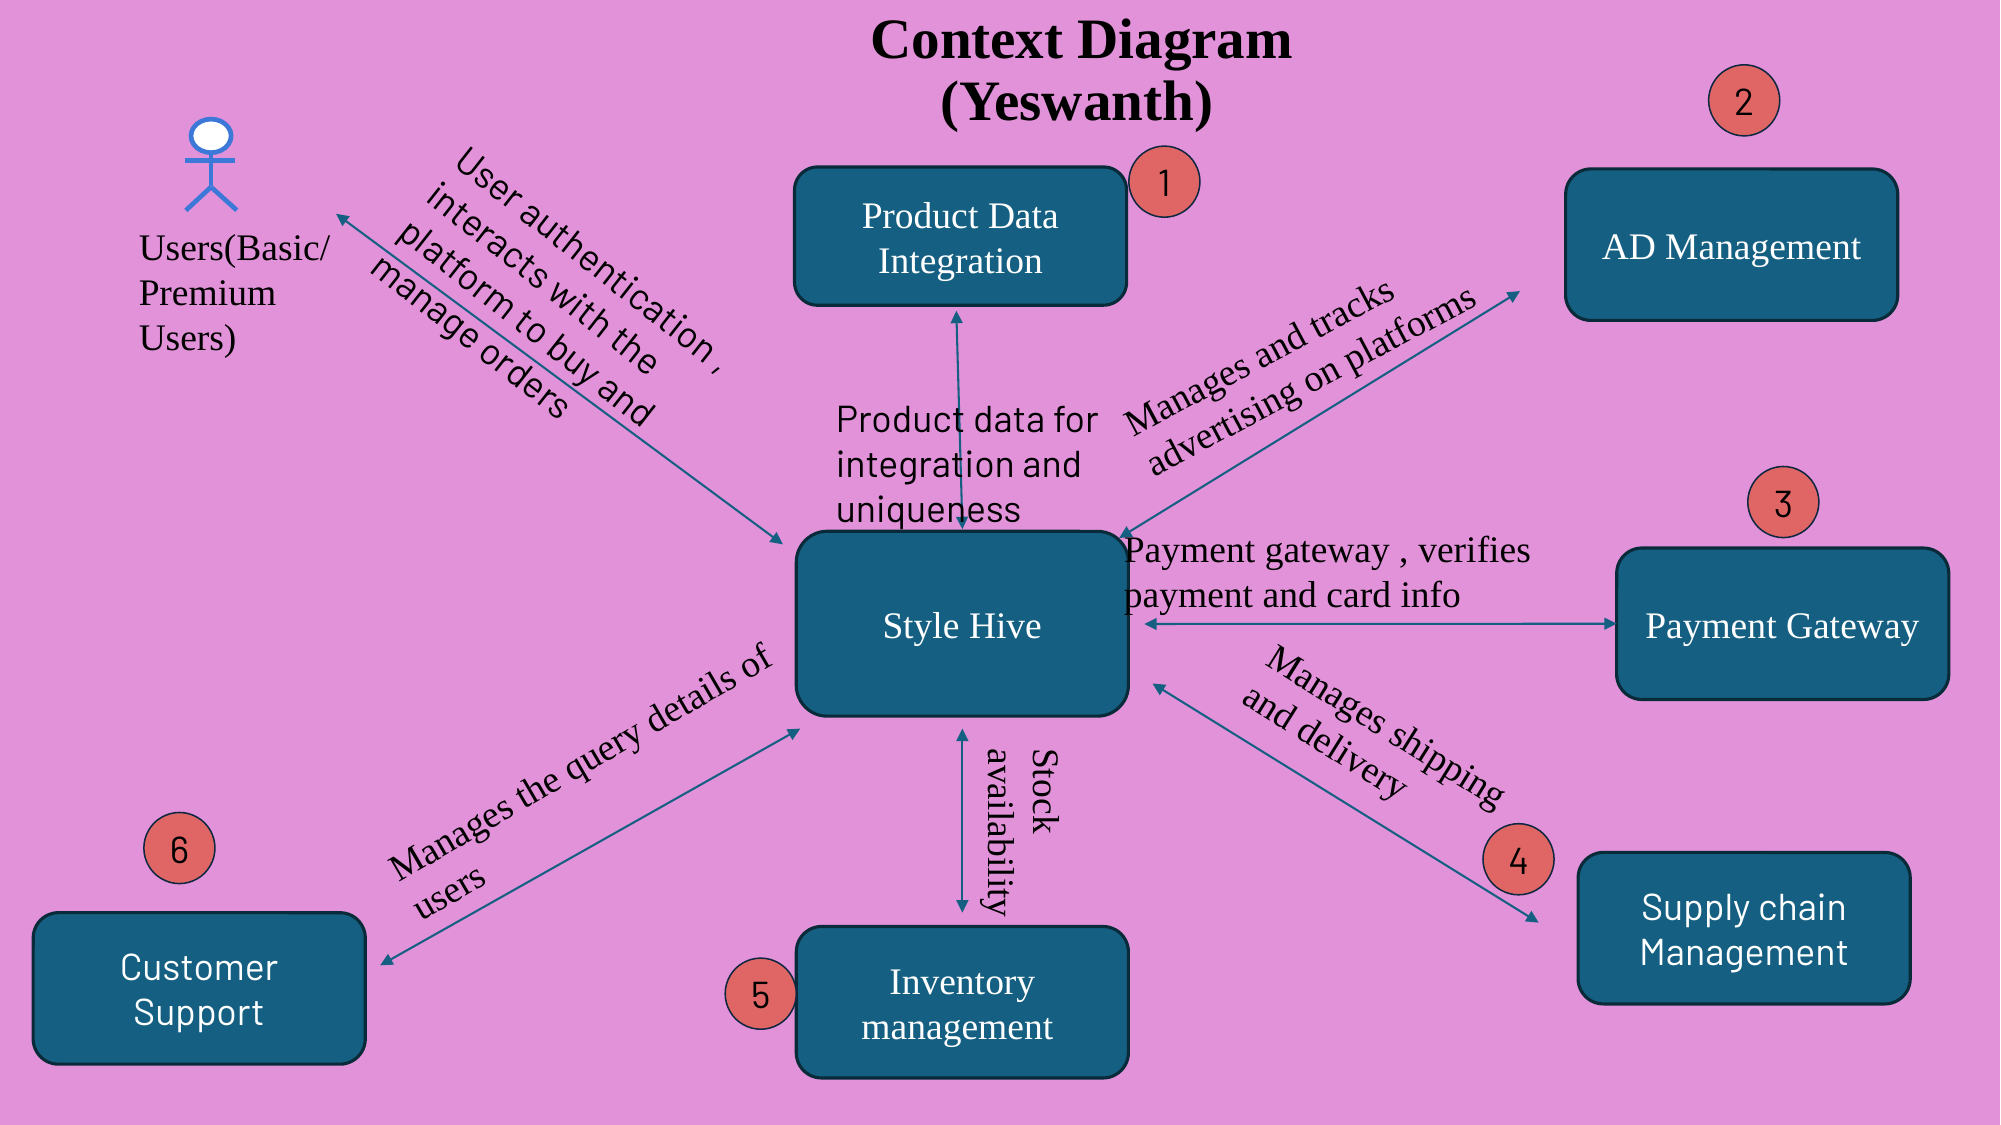

# Context Diagram (Yeswanth)
2

1
Product Data Integration
AD Management
Users(Basic/Premium Users)
User authentication , interacts with the platform to buy and manage orders
Accountant
Manages and tracks advertising on platforms
Product data for integration and uniqueness
3
Payment gateway , verifies payment and card info
Style Hive
Payment Gateway
Manages shipping and delivery
Manages the query details of users
Stock availability
6
4
Supply chain Management
Customer Support
Inventory management
5